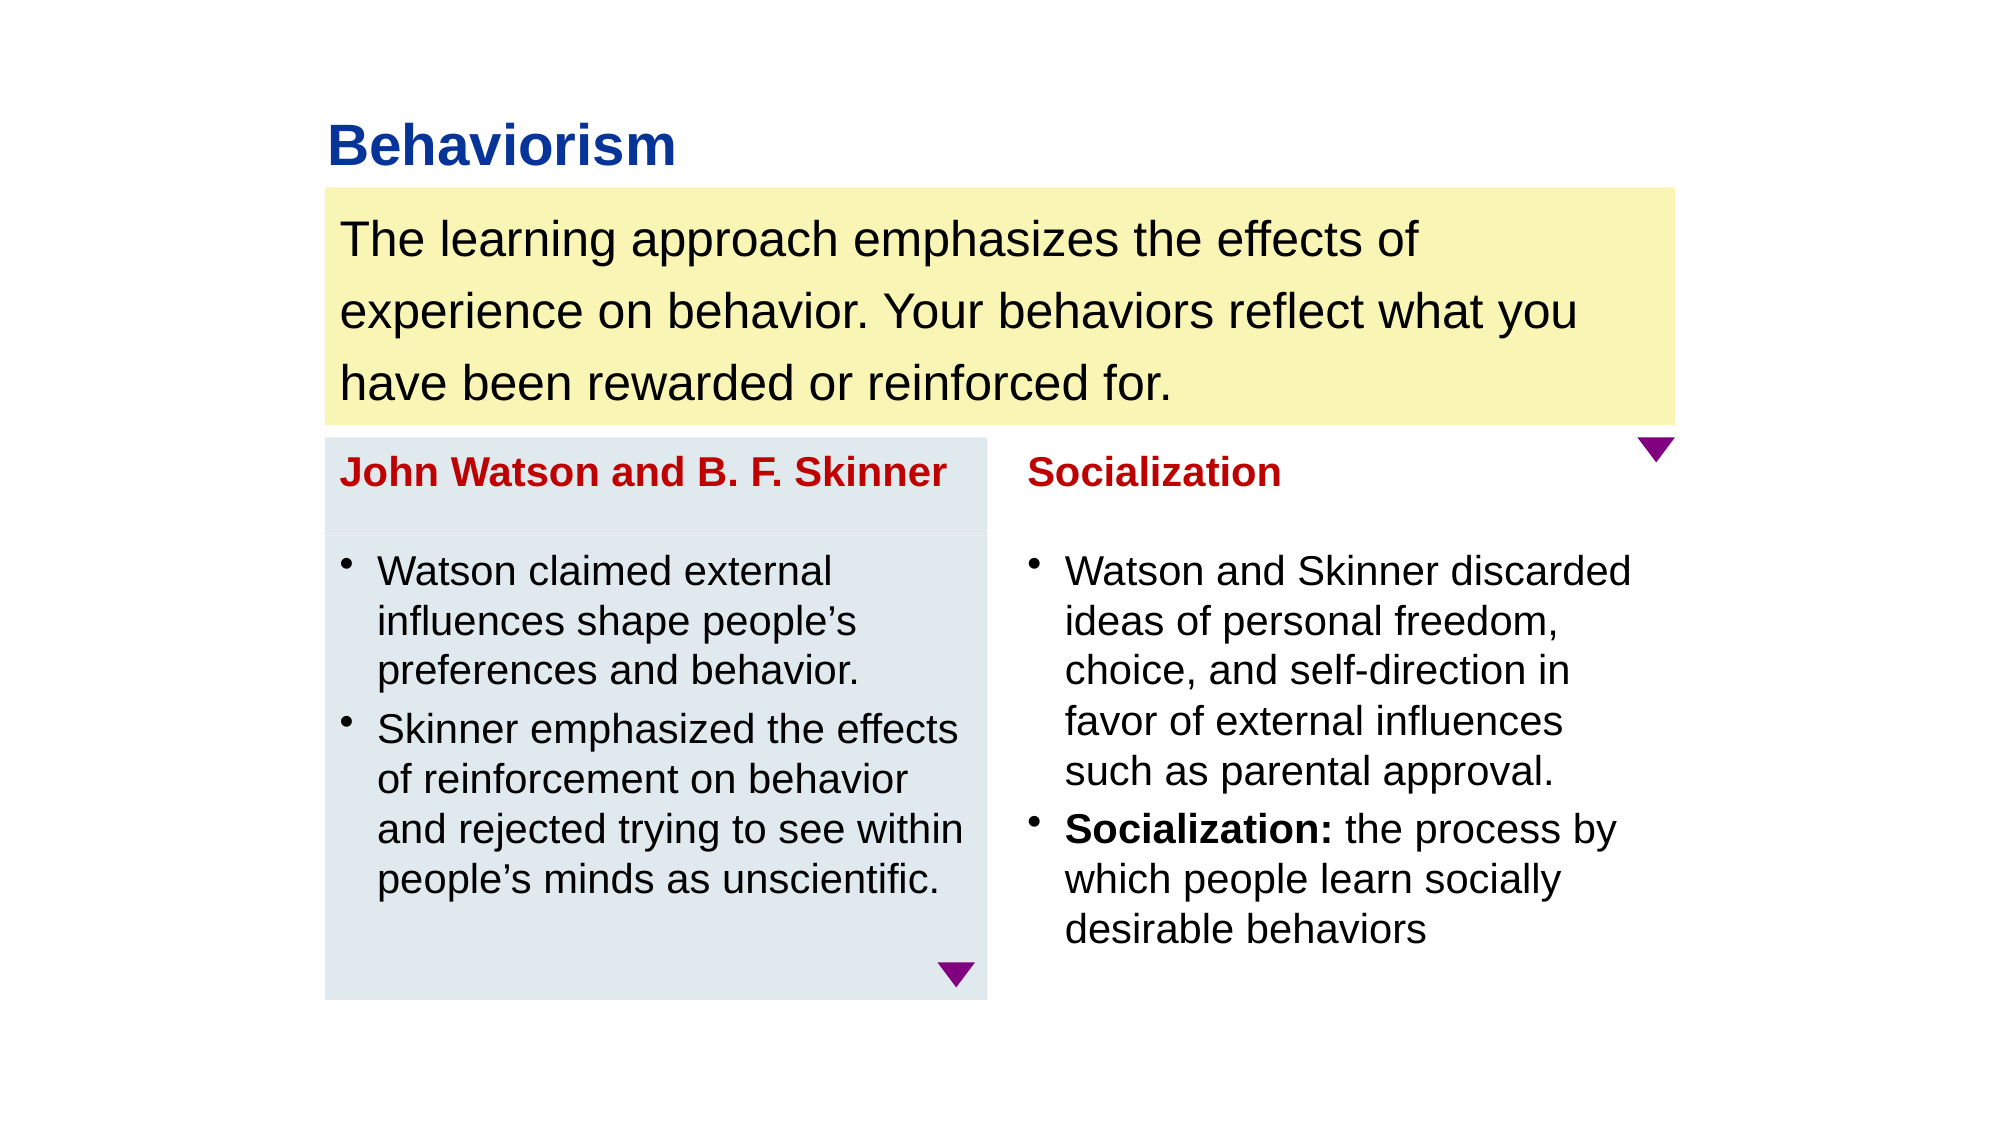

Behaviorism
The learning approach emphasizes the effects of experience on behavior. Your behaviors reflect what you have been rewarded or reinforced for.
John Watson and B. F. Skinner
Watson claimed external influences shape people’s preferences and behavior.
Skinner emphasized the effects of reinforcement on behavior and rejected trying to see within people’s minds as unscientific.
Socialization
Watson and Skinner discarded ideas of personal freedom, choice, and self-direction in favor of external influences such as parental approval.
Socialization: the process by which people learn socially desirable behaviors